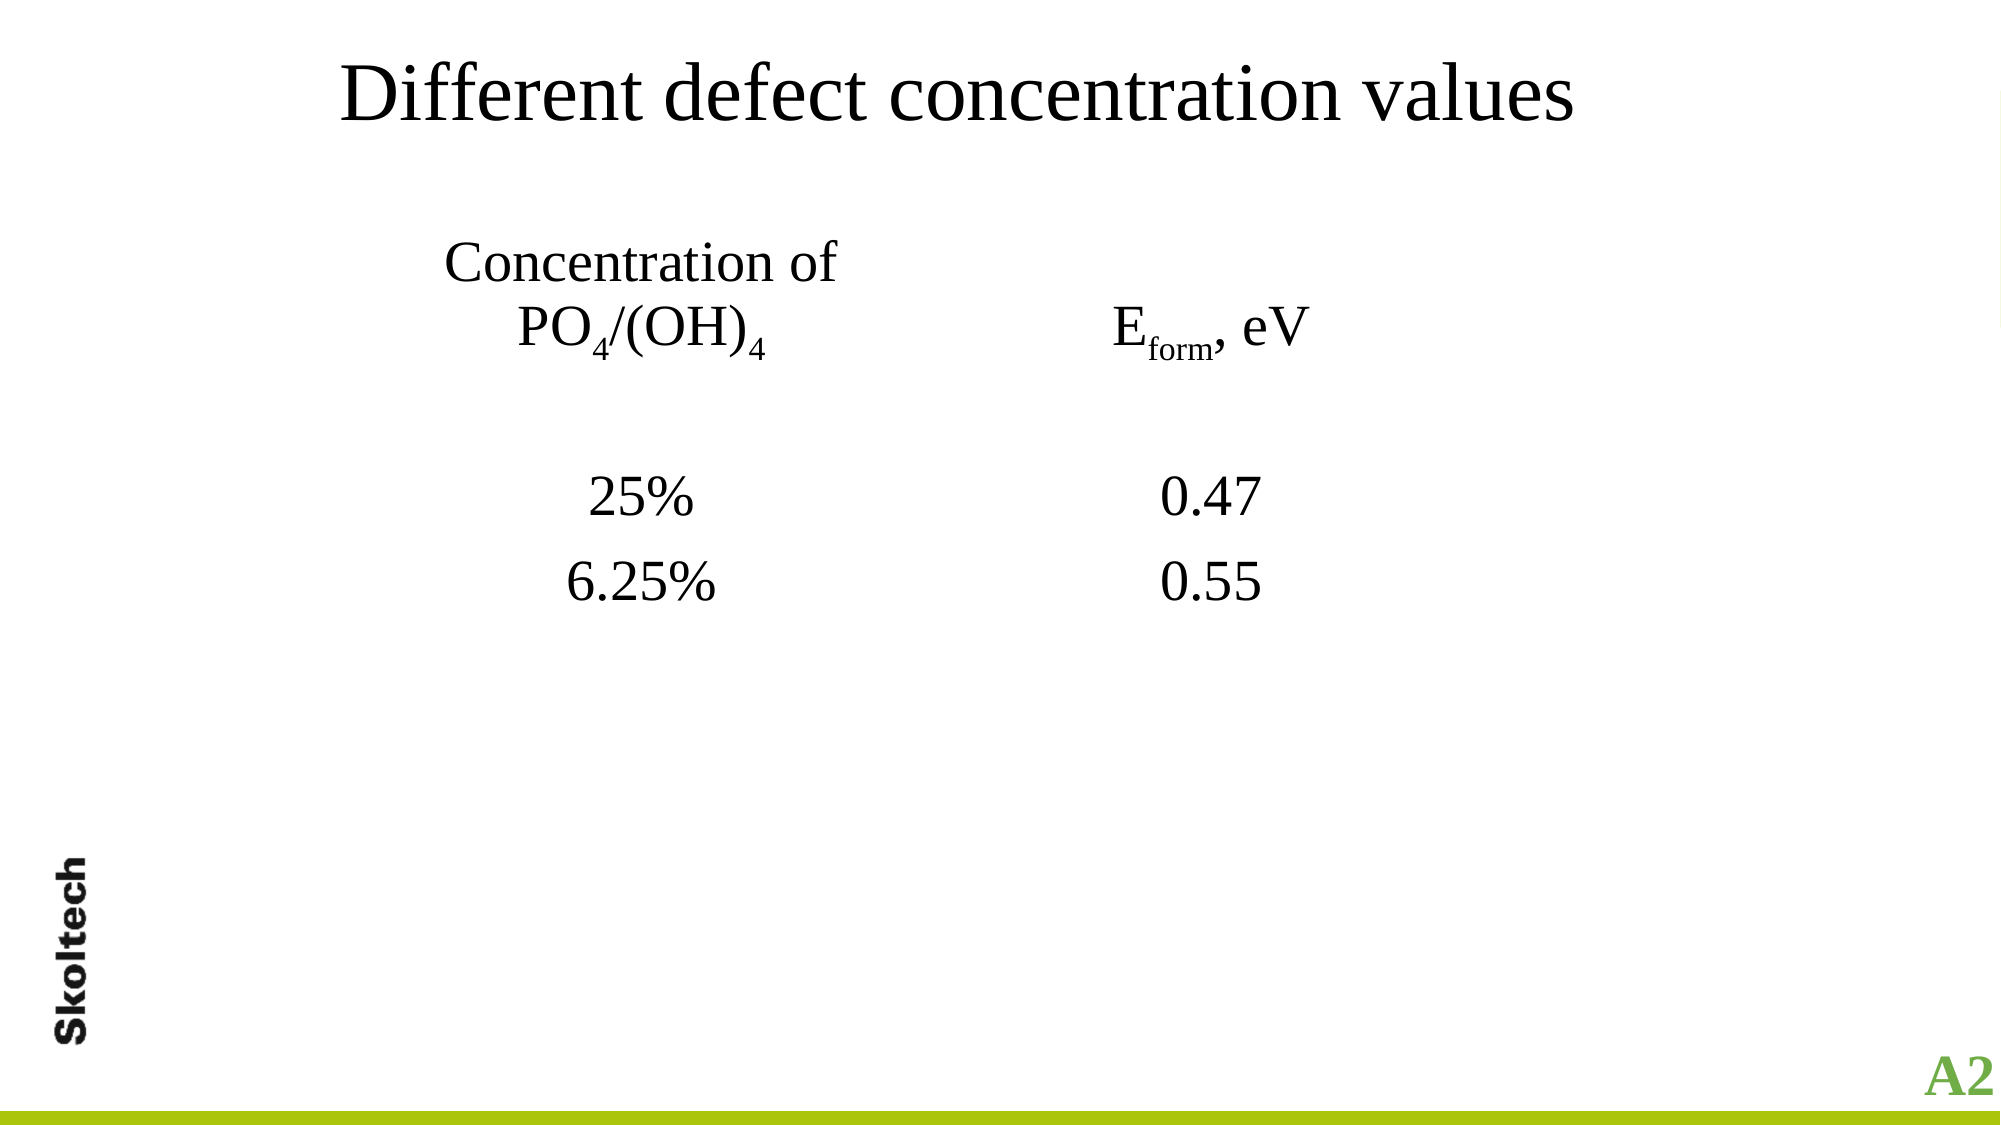

Different defect concentration values
| Concentration of PO4/(OH)4 | Eform, eV |
| --- | --- |
| 25% | 0.47 |
| 6.25% | 0.55 |
A2